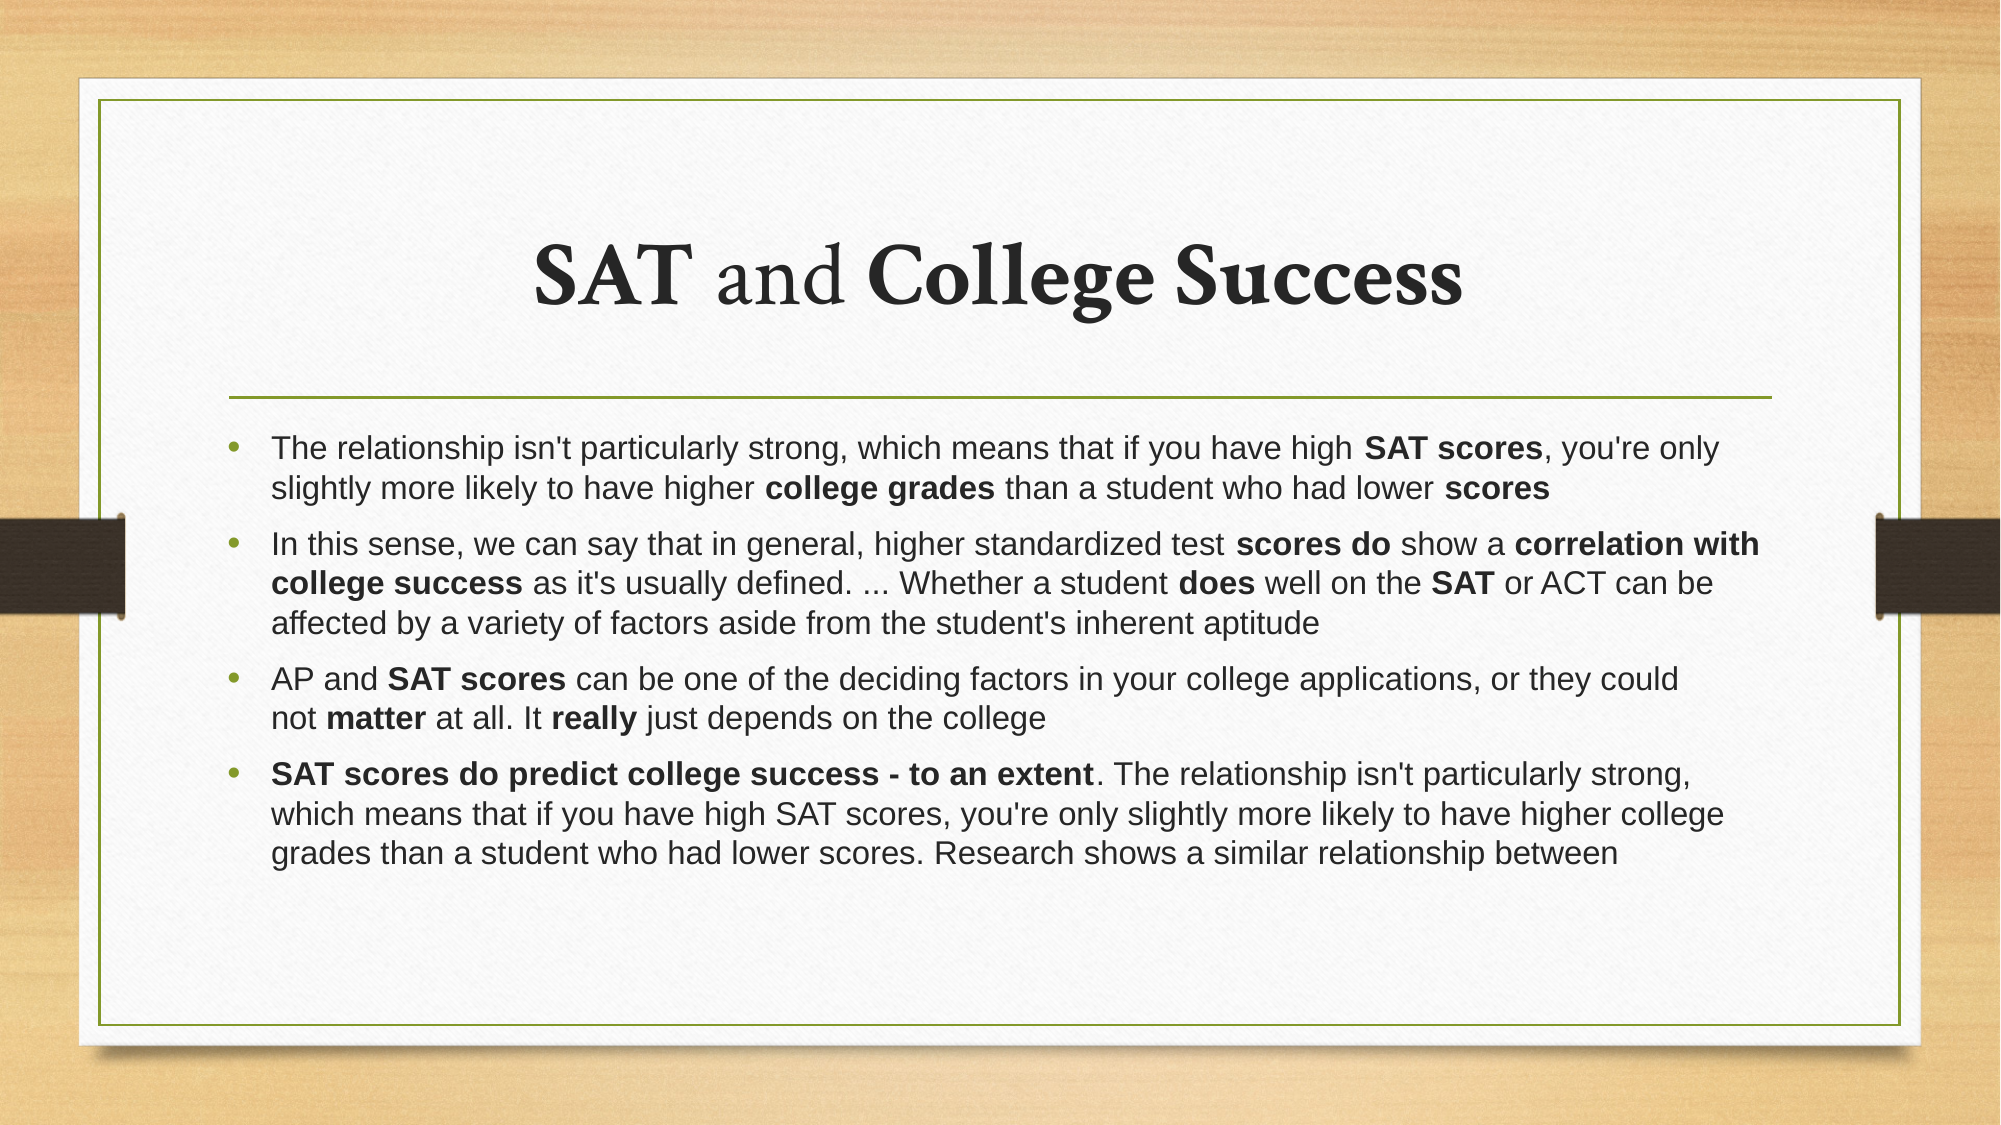

# SAT and College Success
The relationship isn't particularly strong, which means that if you have high SAT scores, you're only slightly more likely to have higher college grades than a student who had lower scores
In this sense, we can say that in general, higher standardized test scores do show a correlation with college success as it's usually defined. ... Whether a student does well on the SAT or ACT can be affected by a variety of factors aside from the student's inherent aptitude
AP and SAT scores can be one of the deciding factors in your college applications, or they could not matter at all. It really just depends on the college
SAT scores do predict college success - to an extent. The relationship isn't particularly strong, which means that if you have high SAT scores, you're only slightly more likely to have higher college grades than a student who had lower scores. Research shows a similar relationship between